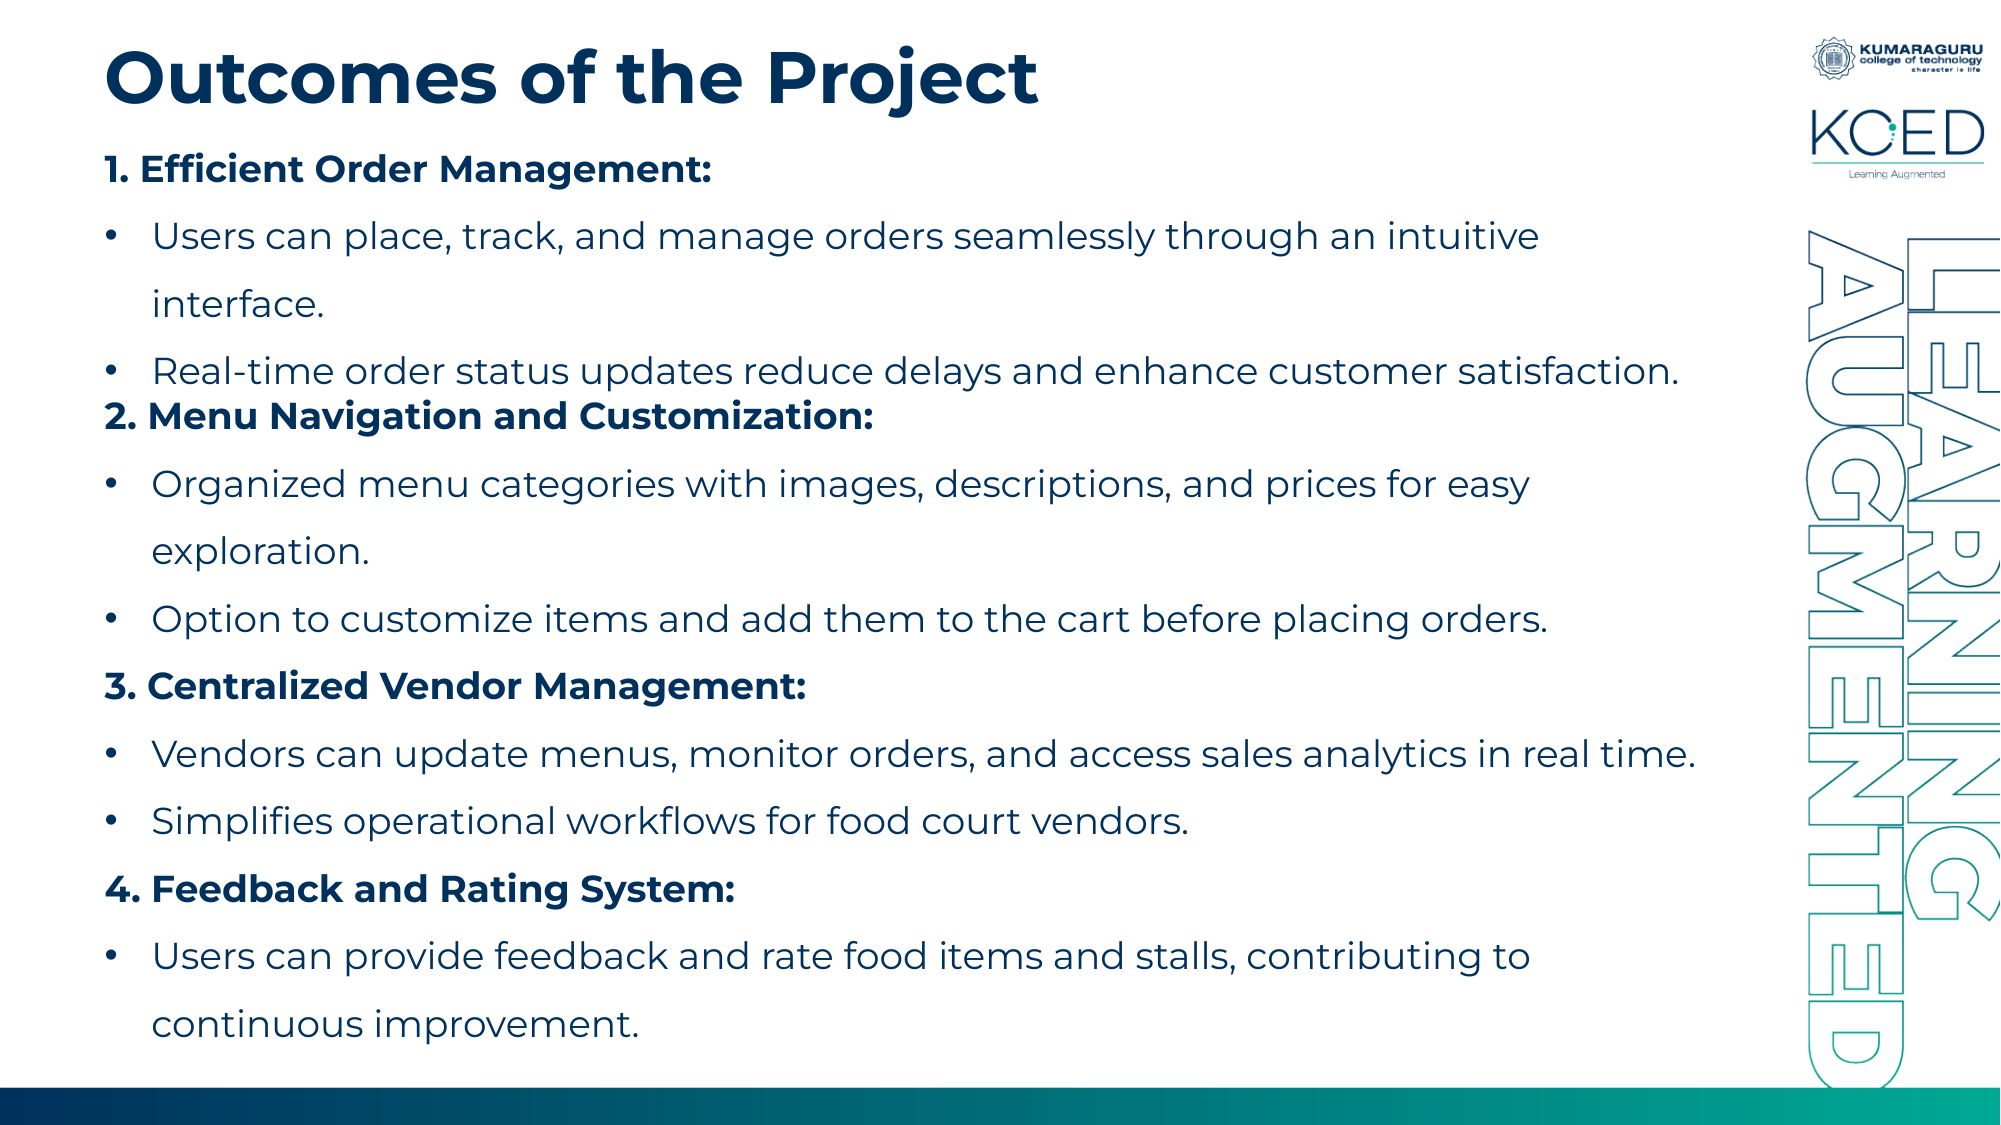

# Outcomes of the Project
1. Efficient Order Management:
Users can place, track, and manage orders seamlessly through an intuitive interface.
Real-time order status updates reduce delays and enhance customer satisfaction.
2. Menu Navigation and Customization:
Organized menu categories with images, descriptions, and prices for easy exploration.
Option to customize items and add them to the cart before placing orders.
3. Centralized Vendor Management:
Vendors can update menus, monitor orders, and access sales analytics in real time.
Simplifies operational workflows for food court vendors.
4. Feedback and Rating System:
Users can provide feedback and rate food items and stalls, contributing to continuous improvement.